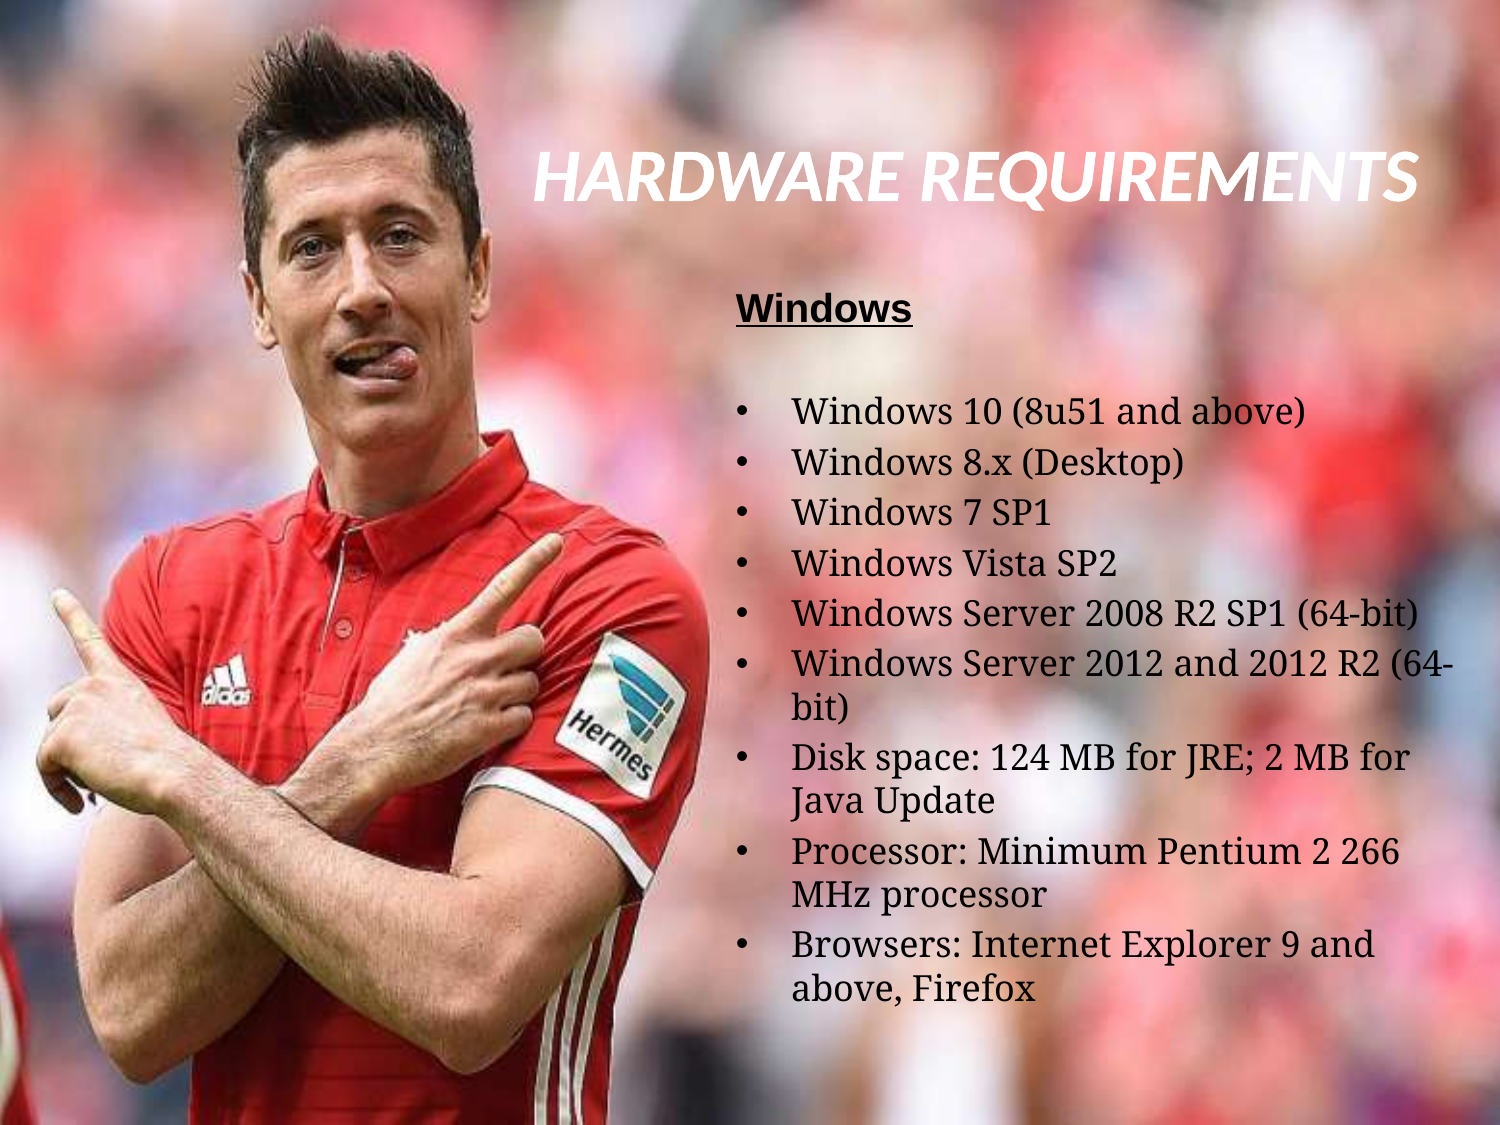

#
HARDWARE REQUIREMENTS
Windows

Windows 10 (8u51 and above)
Windows 8.x (Desktop)
Windows 7 SP1
Windows Vista SP2
Windows Server 2008 R2 SP1 (64-bit)
Windows Server 2012 and 2012 R2 (64-bit)
Disk space: 124 MB for JRE; 2 MB for Java Update
Processor: Minimum Pentium 2 266 MHz processor
Browsers: Internet Explorer 9 and above, Firefox